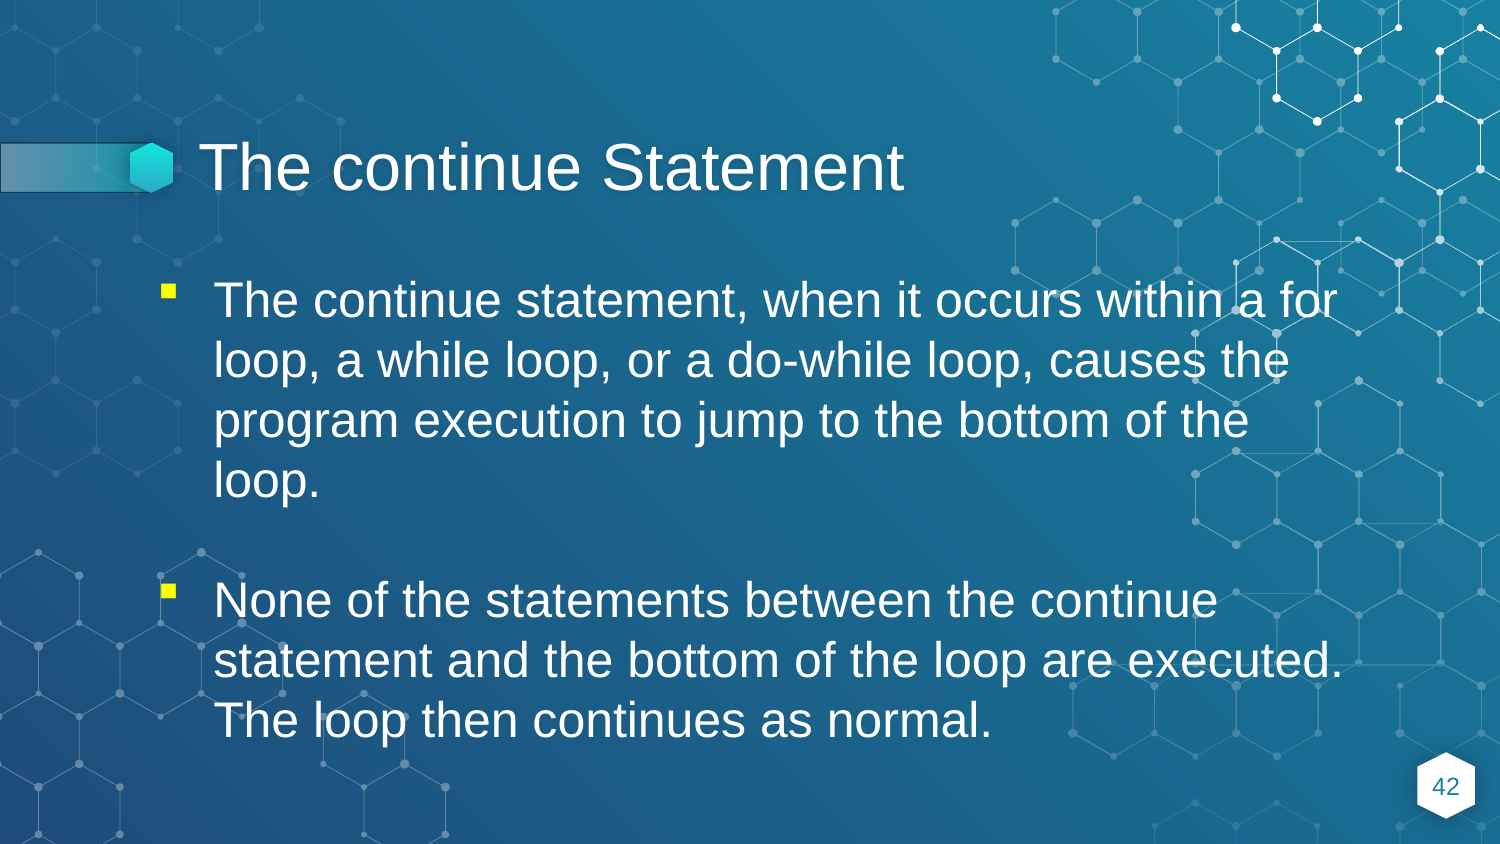

# The continue Statement
The continue statement, when it occurs within a for loop, a while loop, or a do-while loop, causes the program execution to jump to the bottom of the loop.

None of the statements between the continue statement and the bottom of the loop are executed. The loop then continues as normal.
42